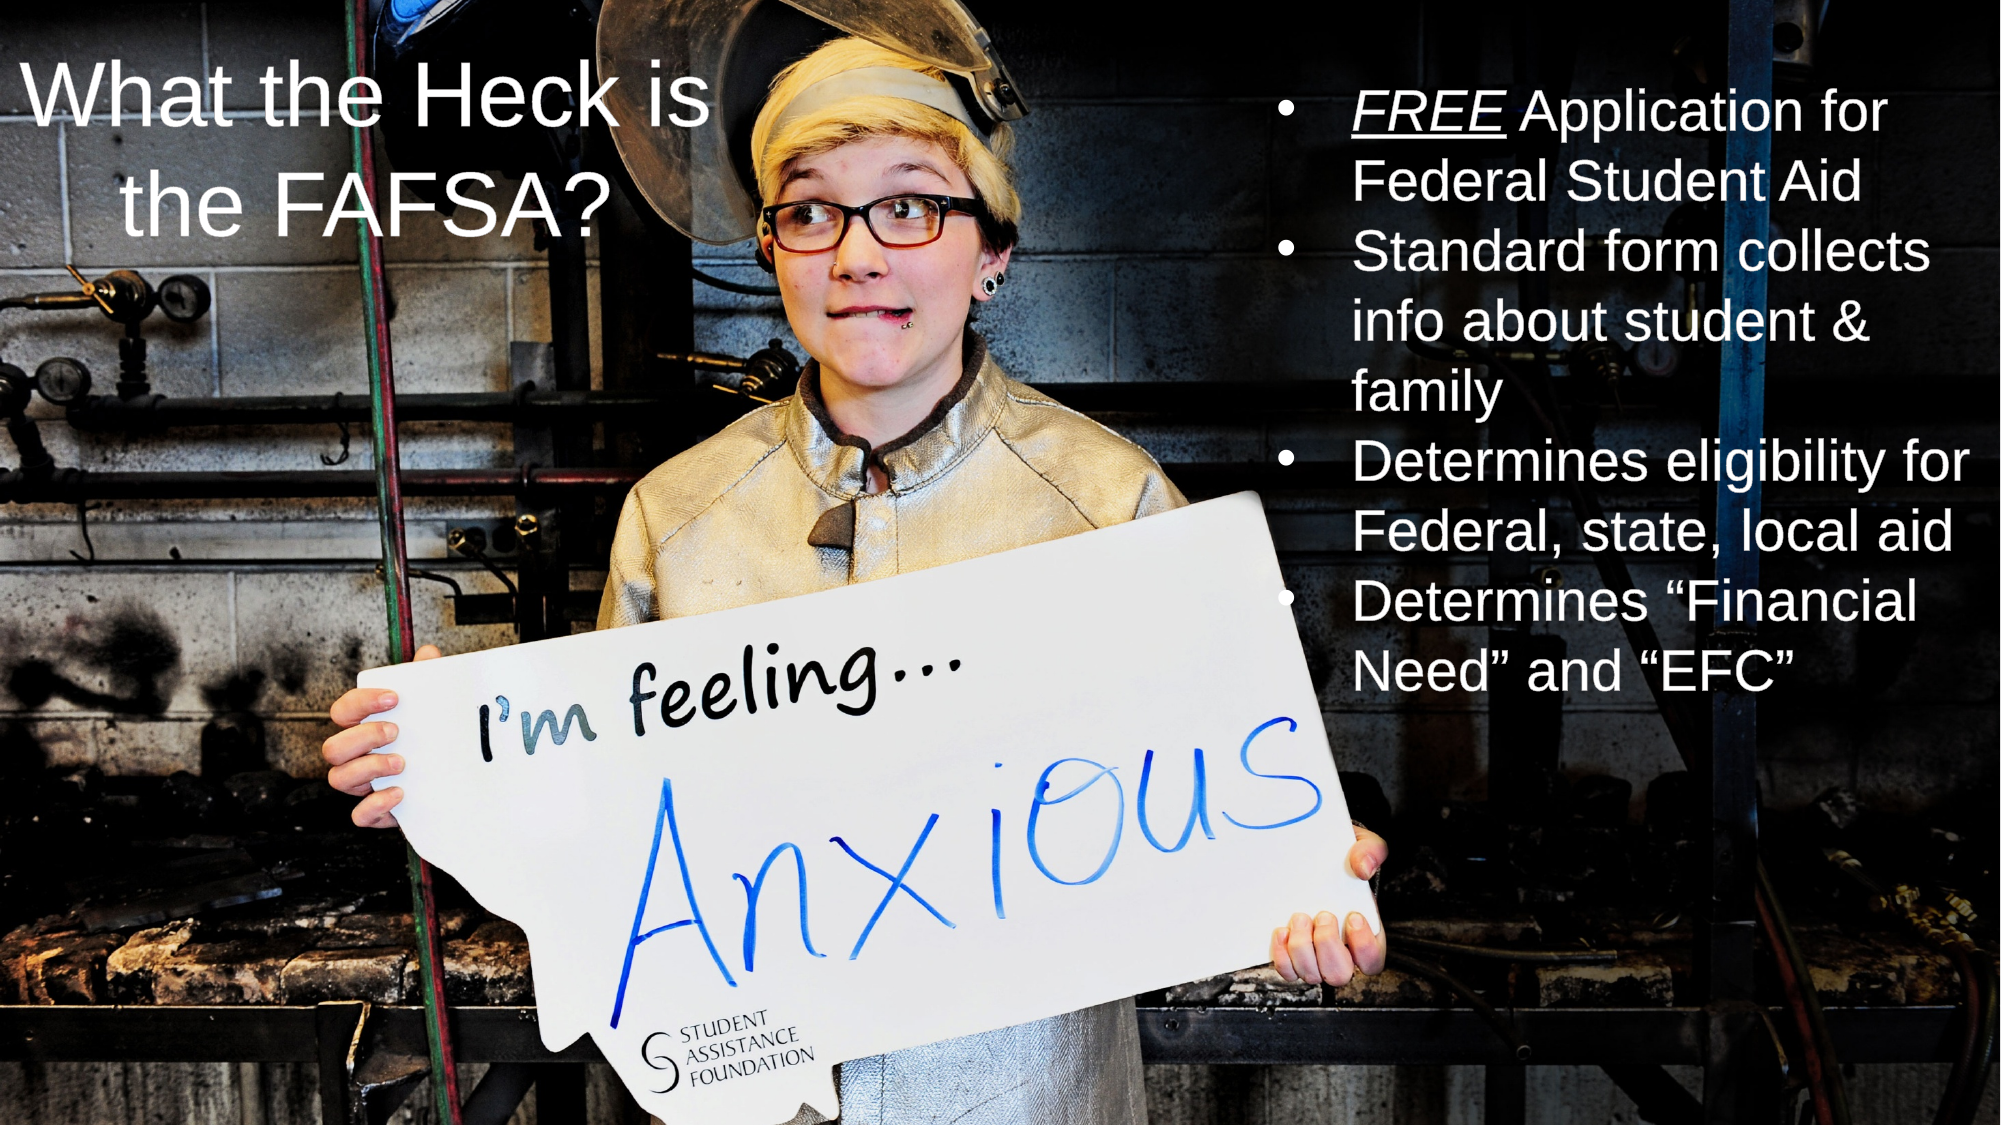

What the Heck is the FAFSA?
FREE Application for Federal Student Aid
Standard form collects info about student & family
Determines eligibility for Federal, state, local aid
Determines “Financial Need” and “EFC”